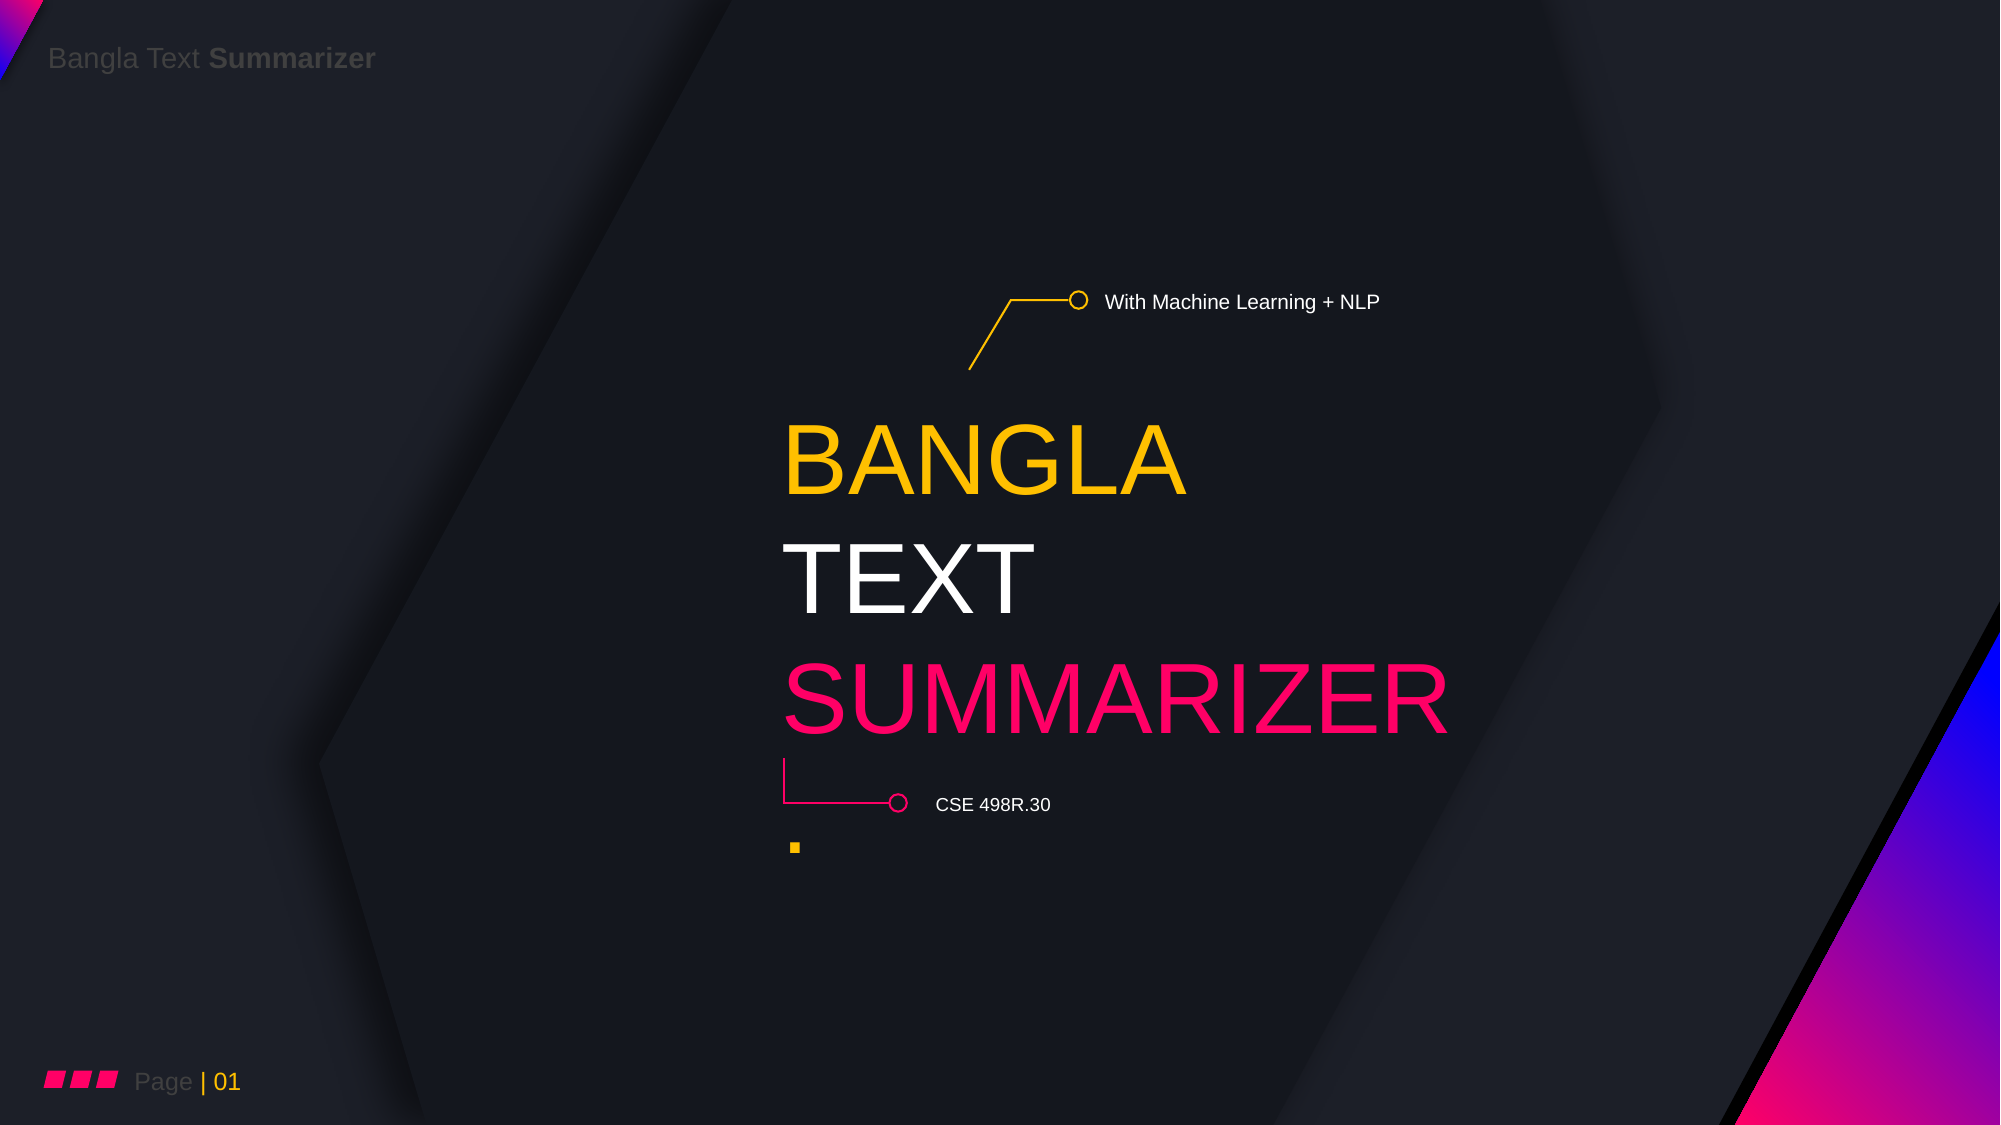

Bangla Text Summarizer
With Machine Learning + NLP

BANGLA
TEXT SUMMARIZER.

CSE 498R.30
Page | 01